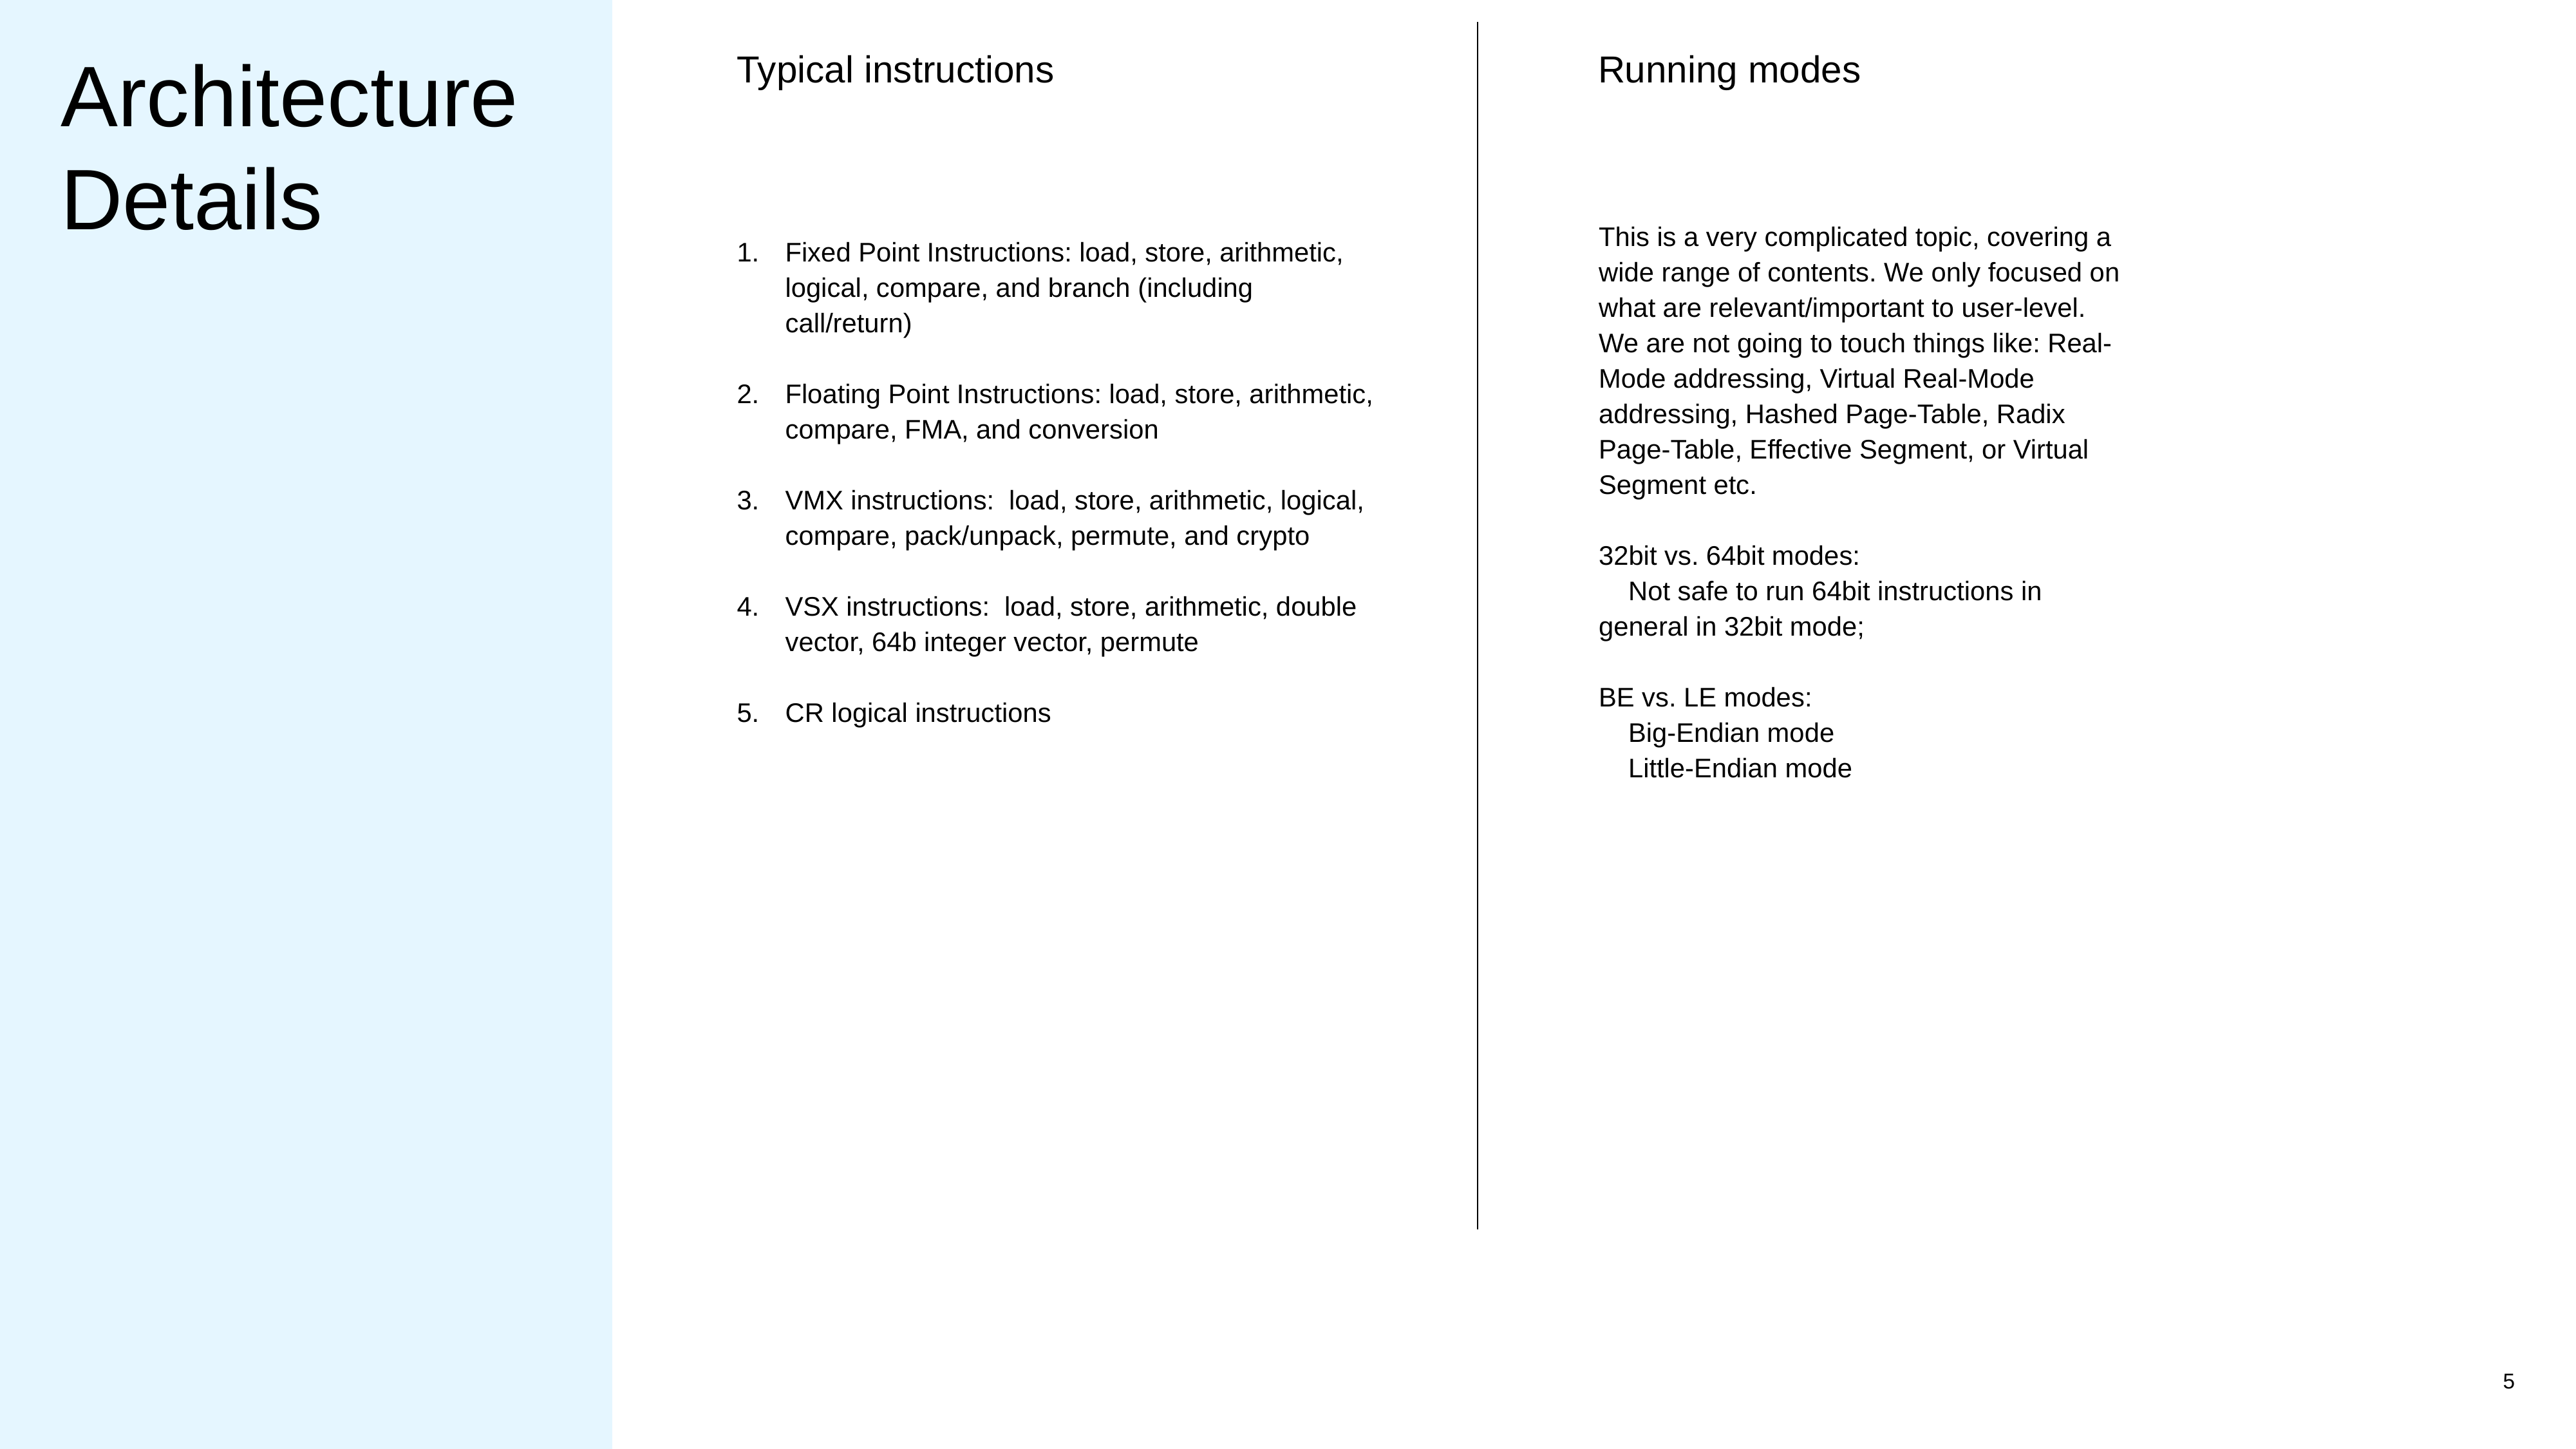

Running modes
# Architecture Details
Typical instructions
This is a very complicated topic, covering a wide range of contents. We only focused on what are relevant/important to user-level. We are not going to touch things like: Real-Mode addressing, Virtual Real-Mode addressing, Hashed Page-Table, Radix Page-Table, Effective Segment, or Virtual Segment etc.

32bit vs. 64bit modes:
    Not safe to run 64bit instructions in general in 32bit mode;

BE vs. LE modes:
    Big-Endian mode
    Little-Endian mode
Fixed Point Instructions: load, store, arithmetic, logical, compare, and branch (including call/return)

Floating Point Instructions: load, store, arithmetic, compare, FMA, and conversion

VMX instructions:  load, store, arithmetic, logical, compare, pack/unpack, permute, and crypto

VSX instructions:  load, store, arithmetic, double vector, 64b integer vector, permute

CR logical instructions

5